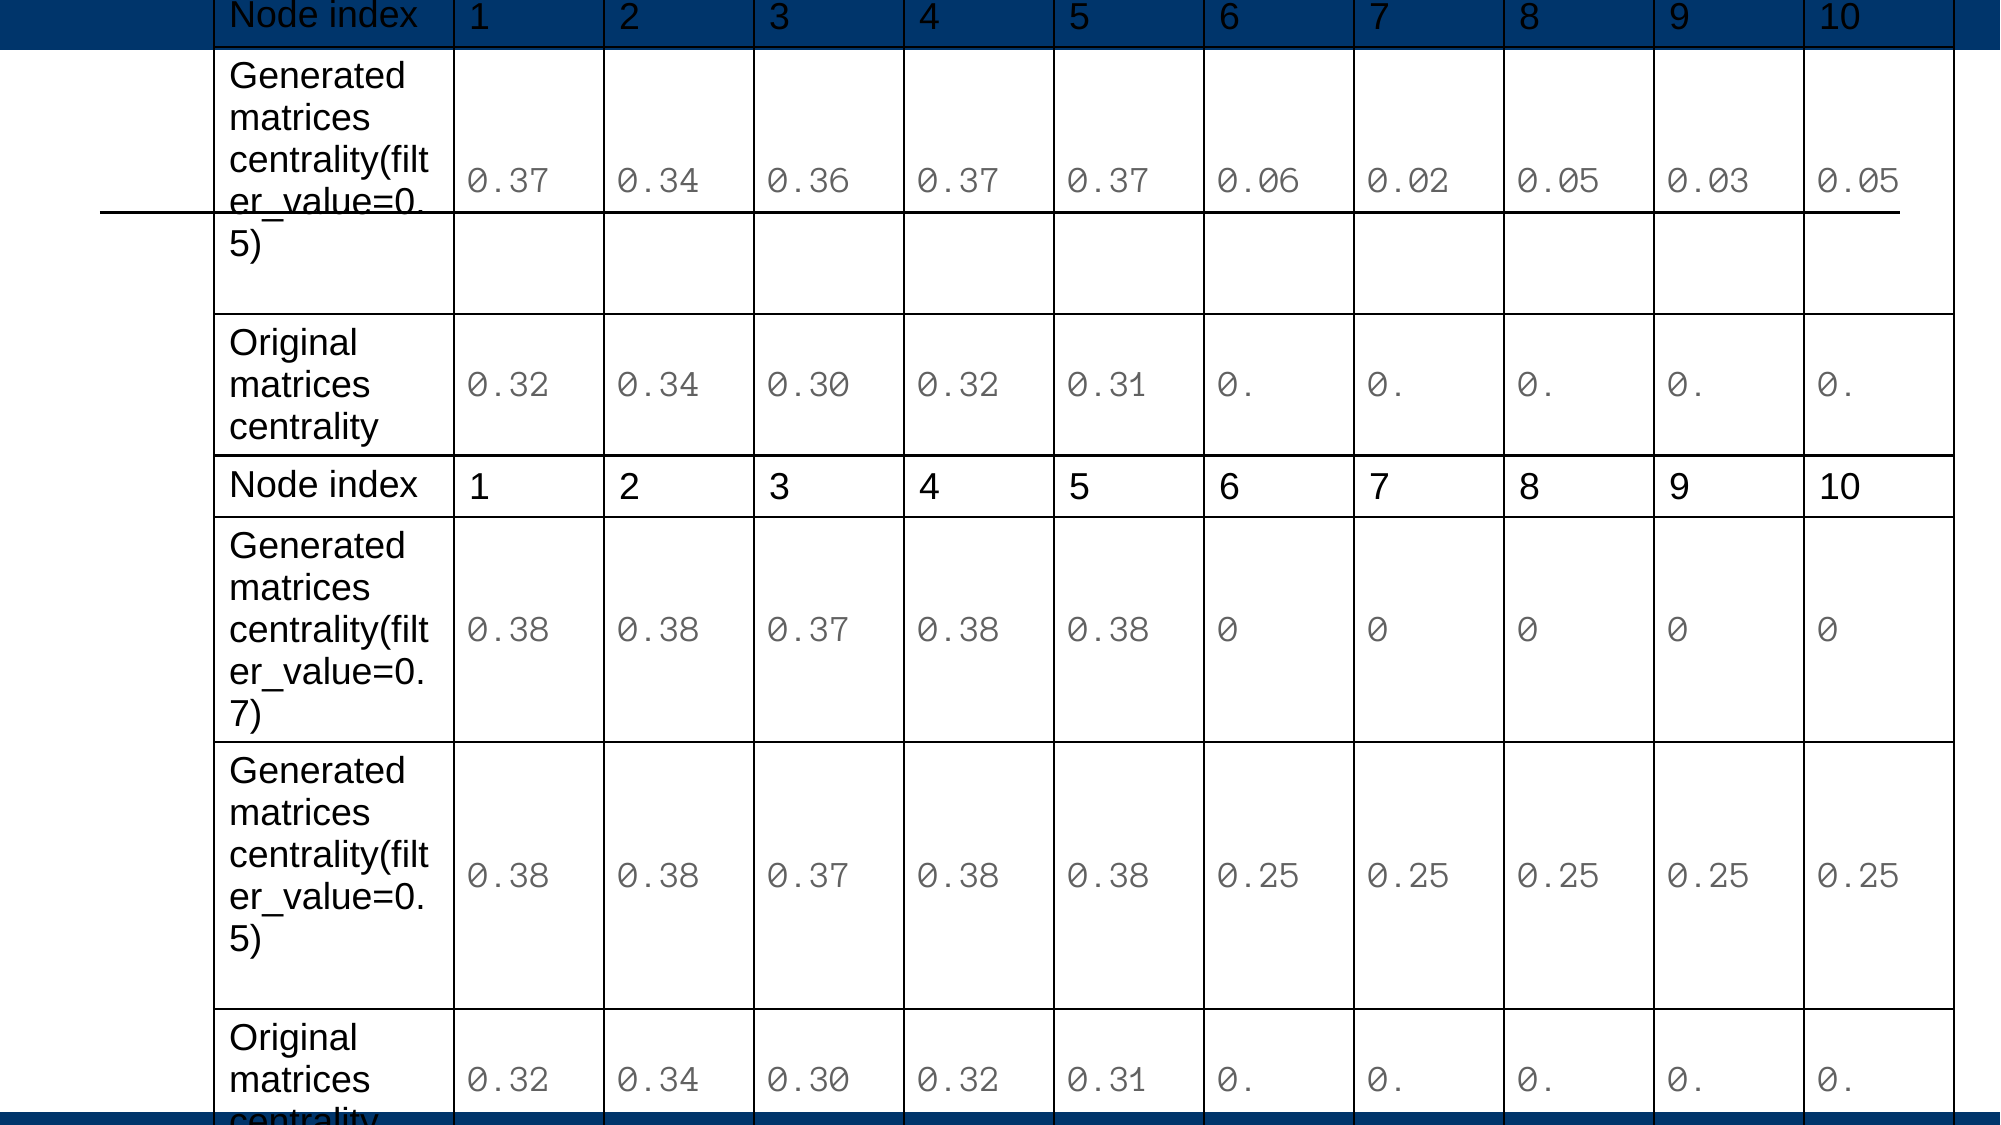

| Node index | 1 | 2 | 3 | 4 | 5 | 6 | 7 | 8 | 9 | 10 |
| --- | --- | --- | --- | --- | --- | --- | --- | --- | --- | --- |
| Generated matrices centrality(filter\_value=0.5) | 0.37 | 0.34 | 0.36 | 0.37 | 0.37 | 0.06 | 0.02 | 0.05 | 0.03 | 0.05 |
| Original matrices centrality | 0.32 | 0.34 | 0.30 | 0.32 | 0.31 | 0. | 0. | 0. | 0. | 0. |
| Node index | 1 | 2 | 3 | 4 | 5 | 6 | 7 | 8 | 9 | 10 |
| --- | --- | --- | --- | --- | --- | --- | --- | --- | --- | --- |
| Generated matrices centrality(filter\_value=0.7) | 0.38 | 0.38 | 0.37 | 0.38 | 0.38 | 0 | 0 | 0 | 0 | 0 |
| Generated matrices centrality(filter\_value=0.5) | 0.38 | 0.38 | 0.37 | 0.38 | 0.38 | 0.25 | 0.25 | 0.25 | 0.25 | 0.25 |
| Original matrices centrality | 0.32 | 0.34 | 0.30 | 0.32 | 0.31 | 0. | 0. | 0. | 0. | 0. |